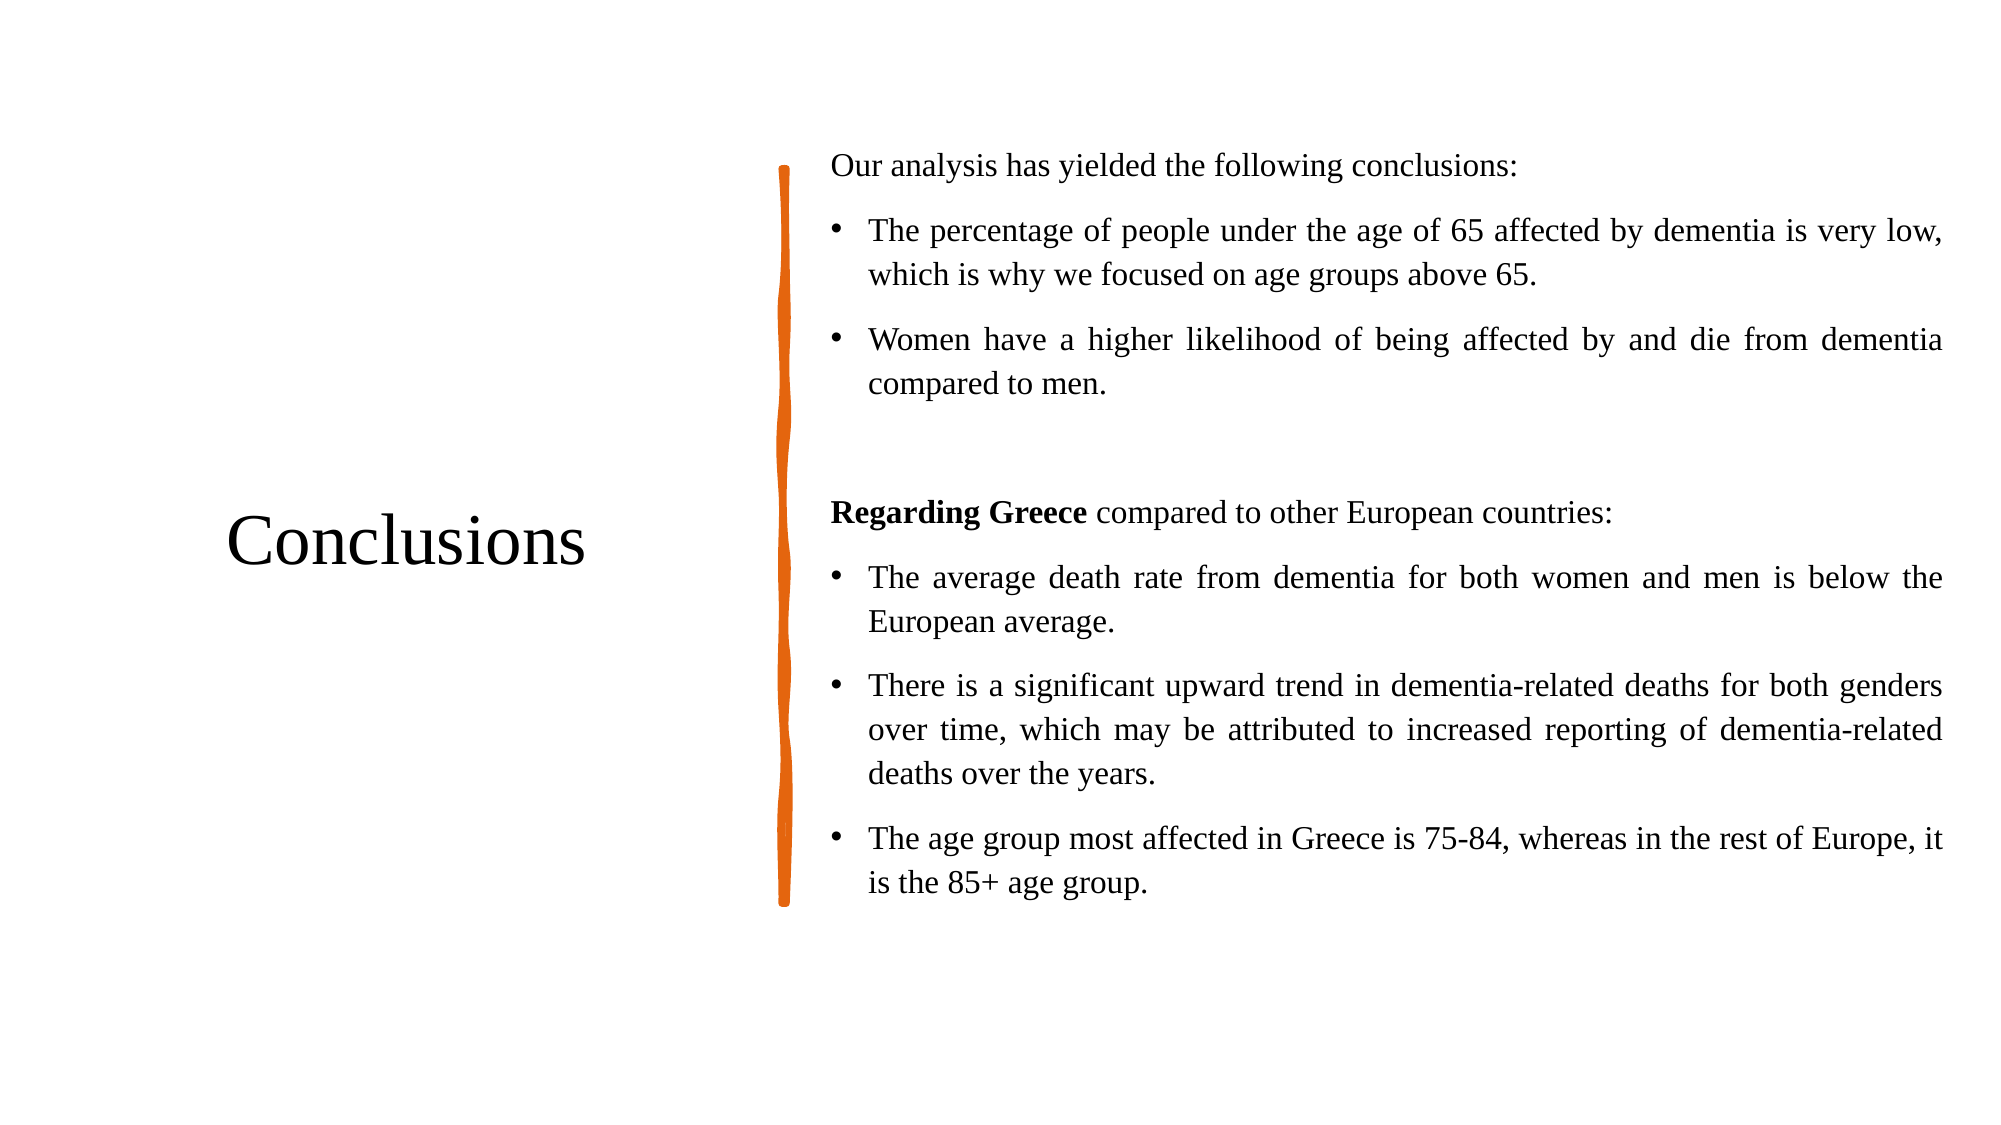

Our analysis has yielded the following conclusions:
The percentage of people under the age of 65 affected by dementia is very low, which is why we focused on age groups above 65.
Women have a higher likelihood of being affected by and die from dementia compared to men.

Regarding Greece compared to other European countries:
The average death rate from dementia for both women and men is below the European average.
There is a significant upward trend in dementia-related deaths for both genders over time, which may be attributed to increased reporting of dementia-related deaths over the years.
The age group most affected in Greece is 75-84, whereas in the rest of Europe, it is the 85+ age group.

# Conclusions